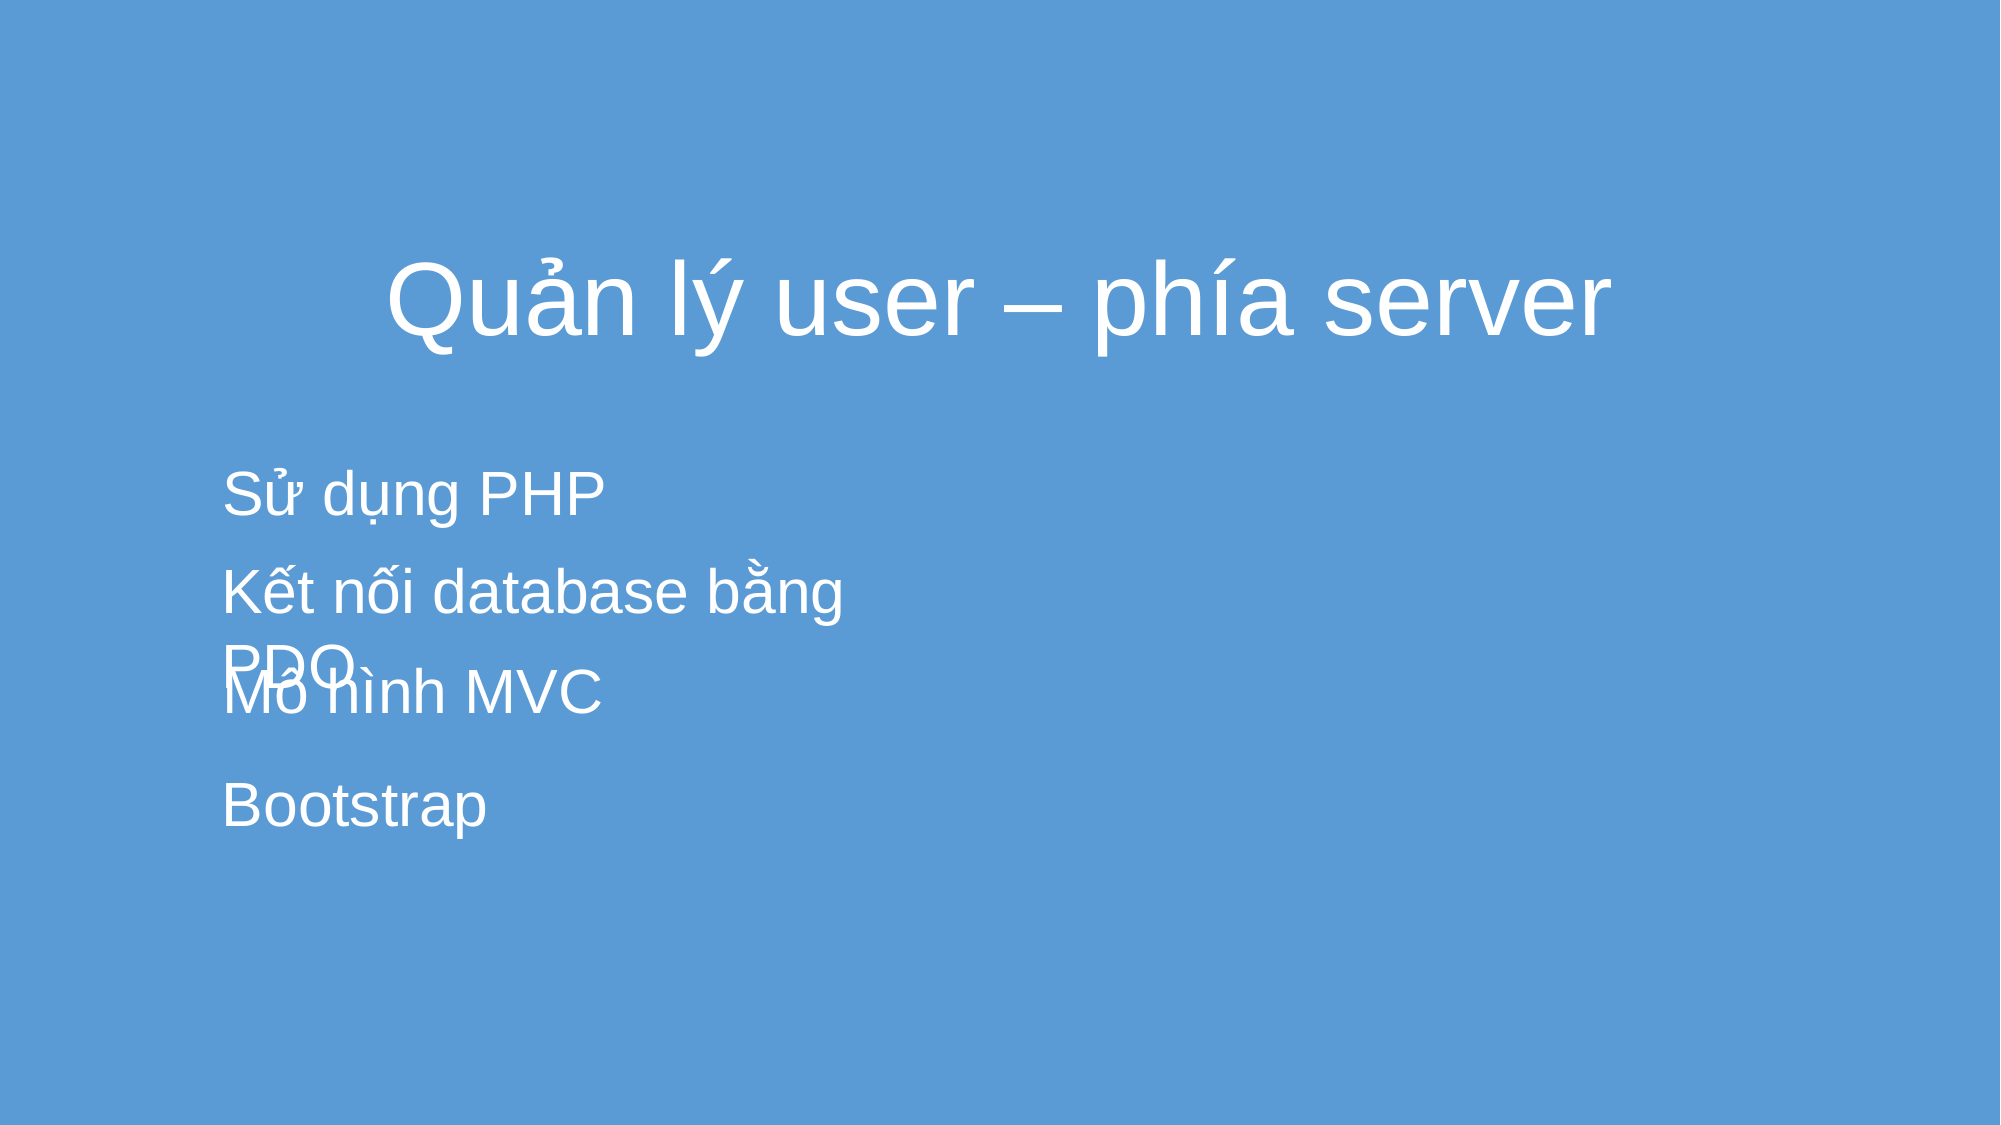

Quản lý user – phía server
Sử dụng PHP
Kết nối database bằng PDO
Mô hình MVC
Bootstrap